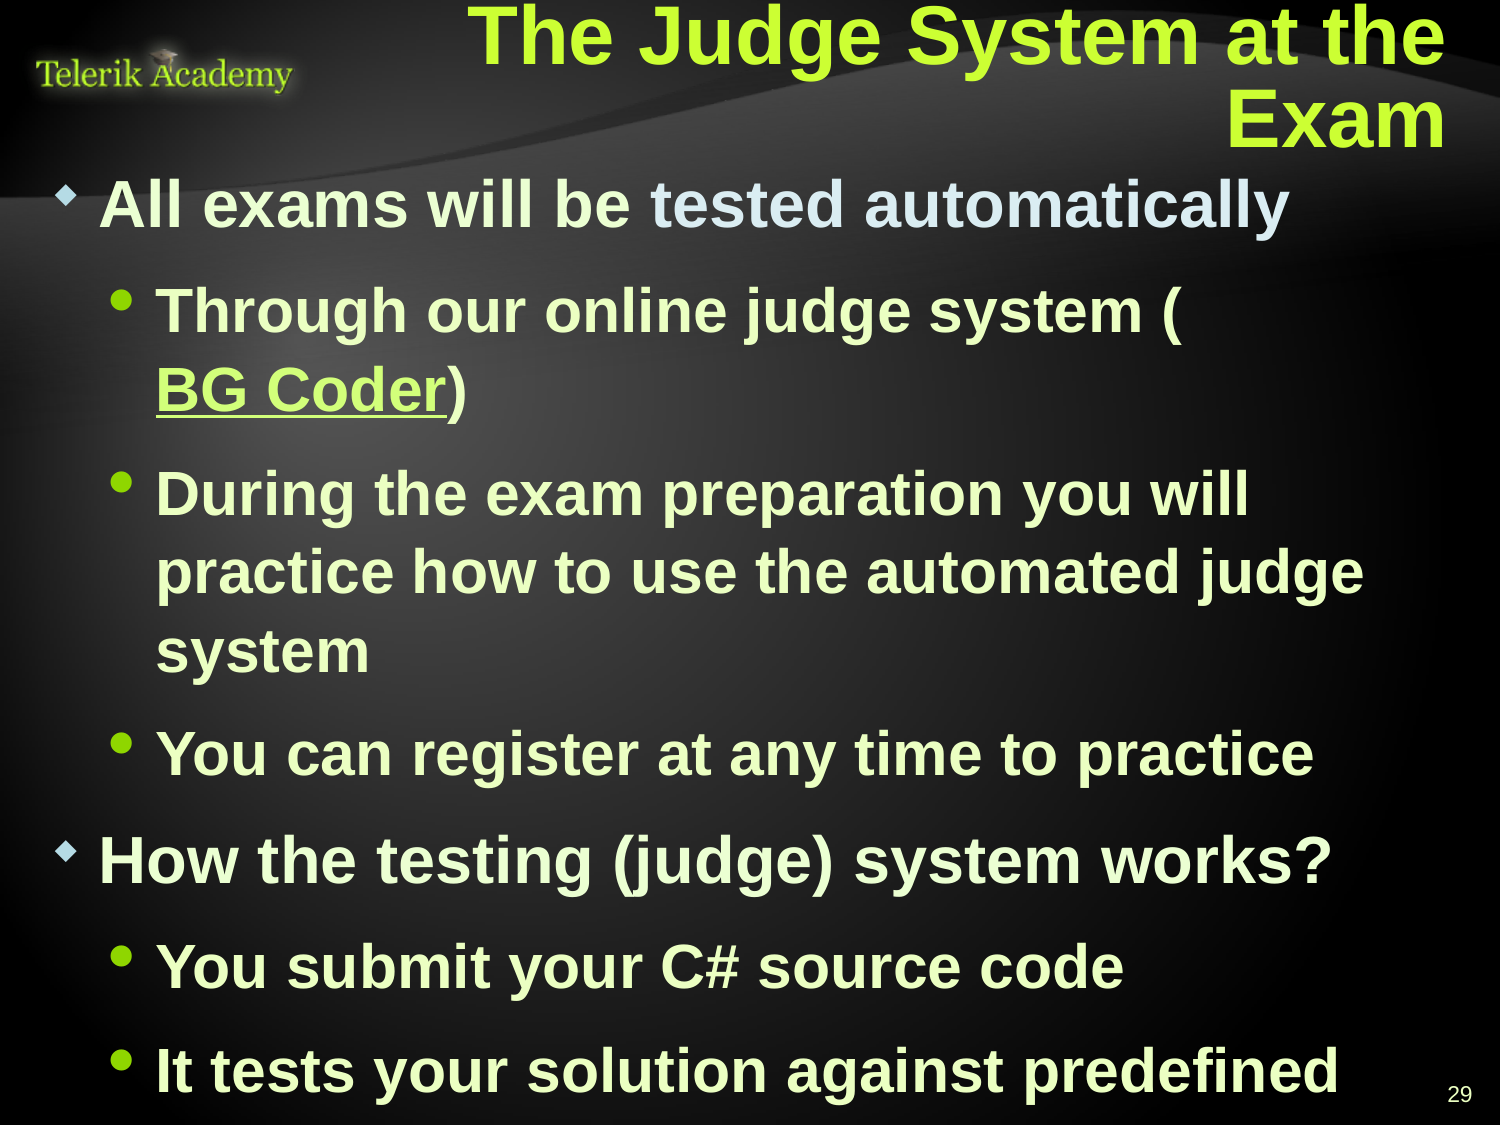

# The Judge System at the Exam
All exams will be tested automatically
Through our online judge system (BG Coder)
During the exam preparation you will practice how to use the automated judge system
You can register at any time to practice
How the testing (judge) system works?
You submit your C# source code
It tests your solution against predefined tests
For each test passed you get some score
29